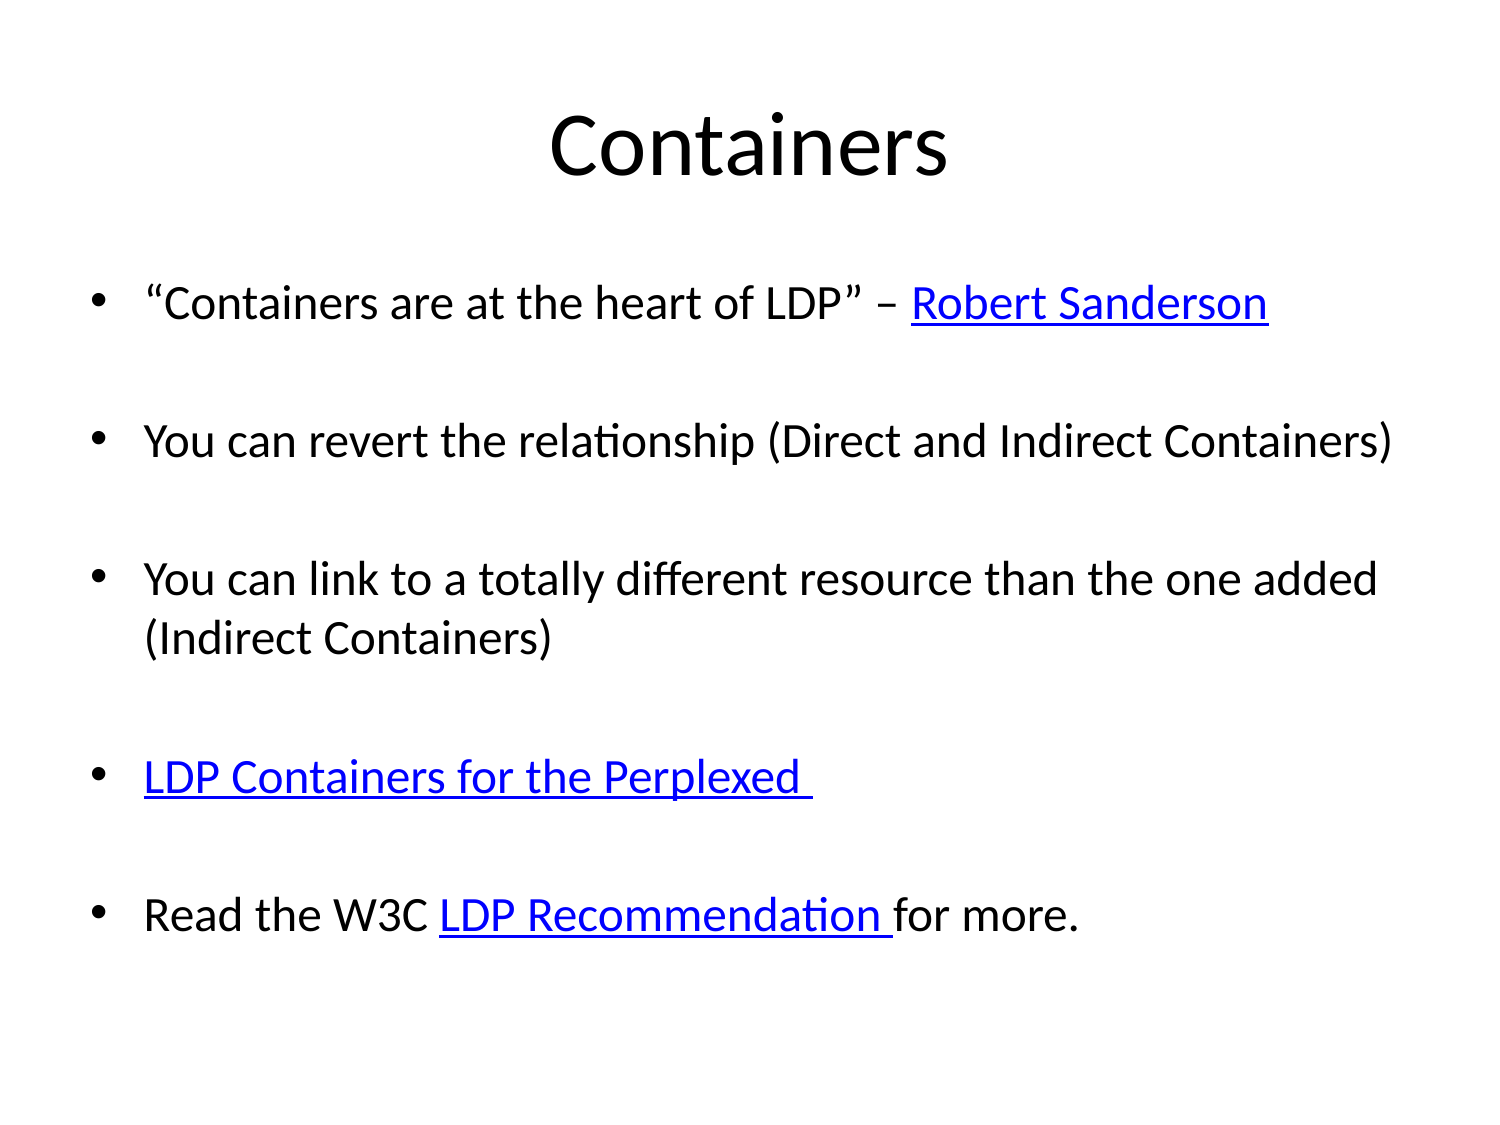

# Containers
“Containers are at the heart of LDP” – Robert Sanderson

You can revert the relationship (Direct and Indirect Containers)

You can link to a totally different resource than the one added (Indirect Containers)

LDP Containers for the Perplexed

Read the W3C LDP Recommendation for more.